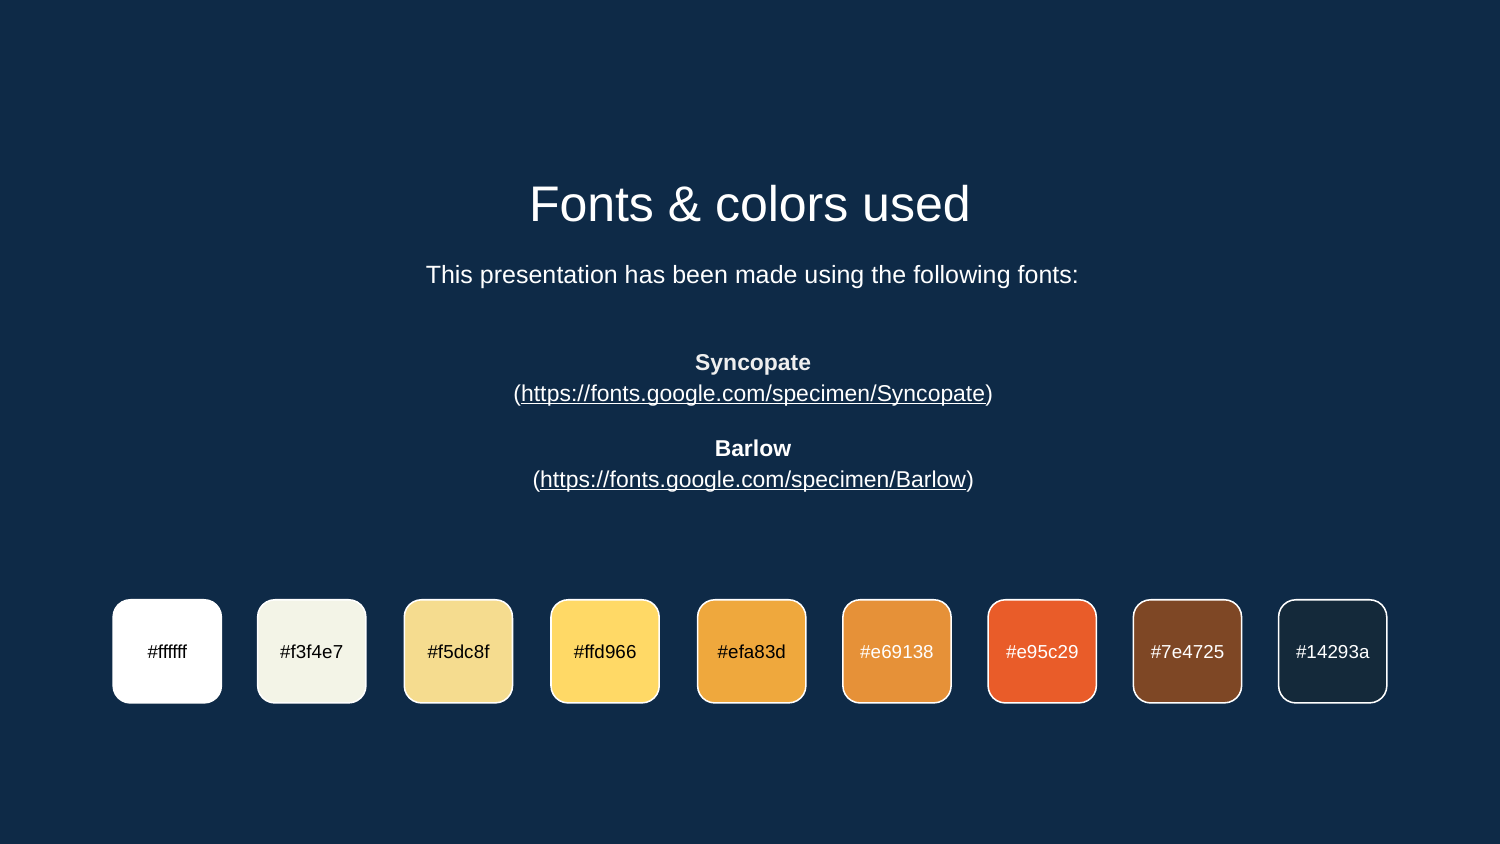

Fonts & colors used
This presentation has been made using the following fonts:

Syncopate
(https://fonts.google.com/specimen/Syncopate)

Barlow
(https://fonts.google.com/specimen/Barlow)

#f3f4e7
#ffd966
#e95c29
#14293a
#ffffff
#7e4725
#f5dc8f
#efa83d
#e69138